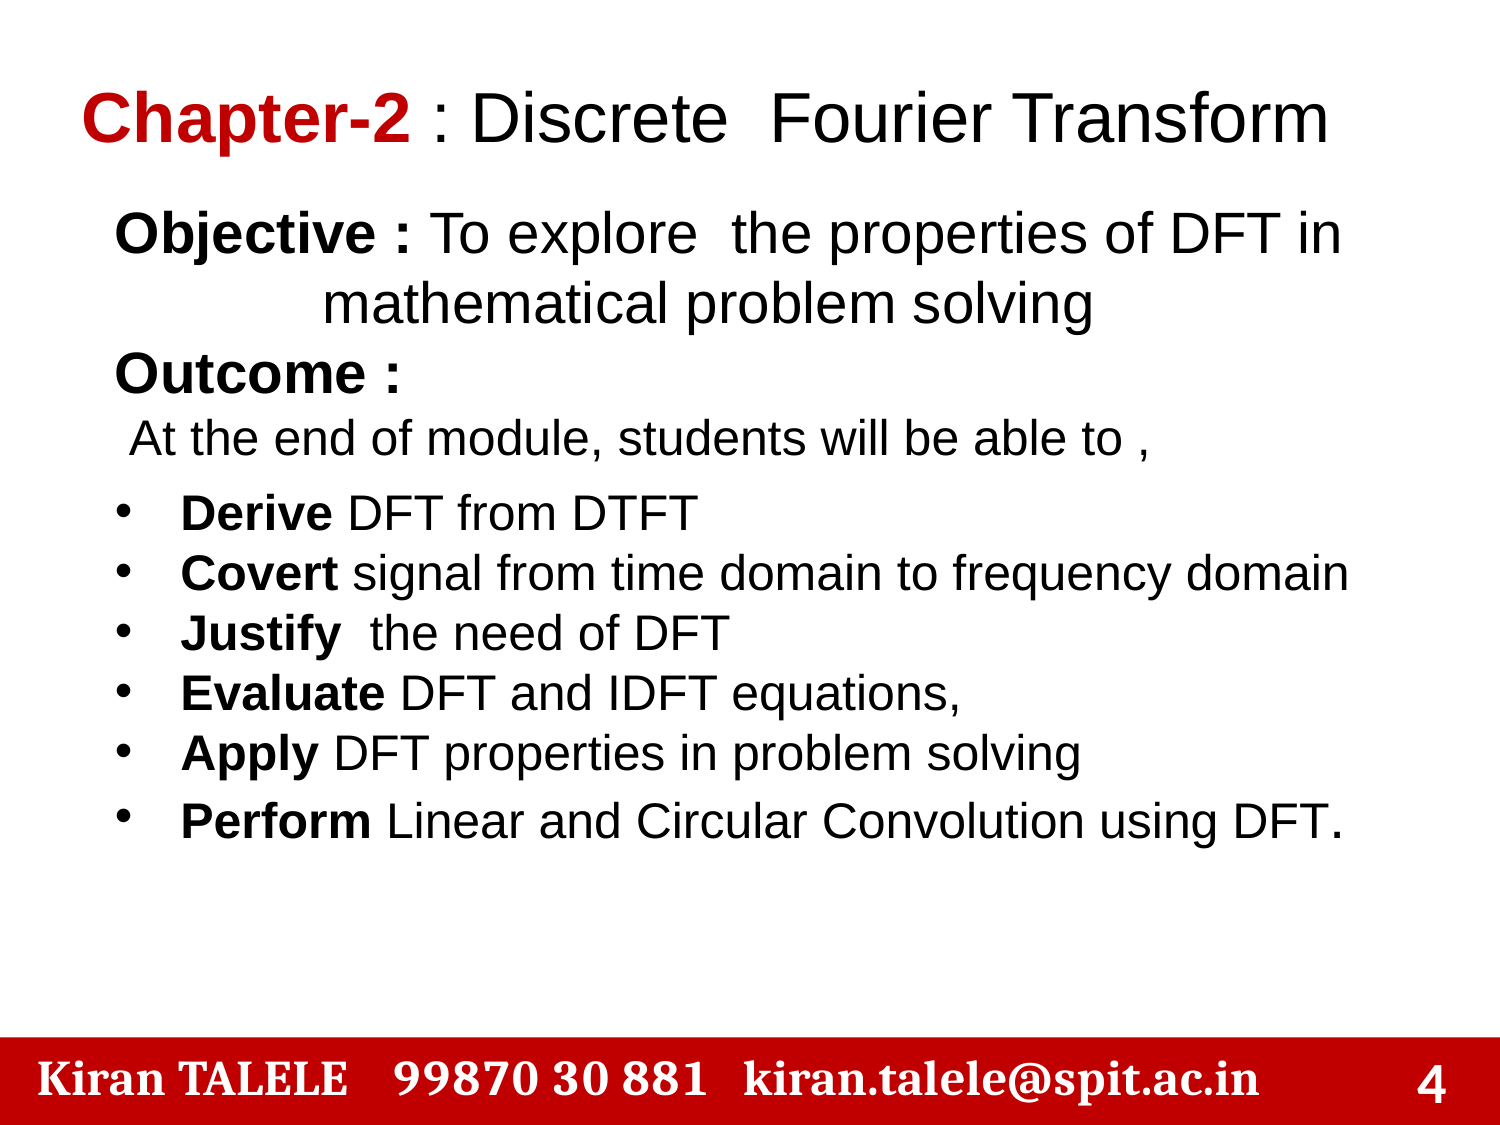

Chapter-2 : Discrete  Fourier Transform
Objective : To explore  the properties of DFT in mathematical problem solving
Outcome :
 At the end of module, students will be able to ,

Derive DFT from DTFT
Covert signal from time domain to frequency domain
Justify  the need of DFT
Evaluate DFT and IDFT equations,
Apply DFT properties in problem solving
Perform Linear and Circular Convolution using DFT.
4
  Kiran TALELE    99870 30 881   kiran.talele@spit.ac.in
4